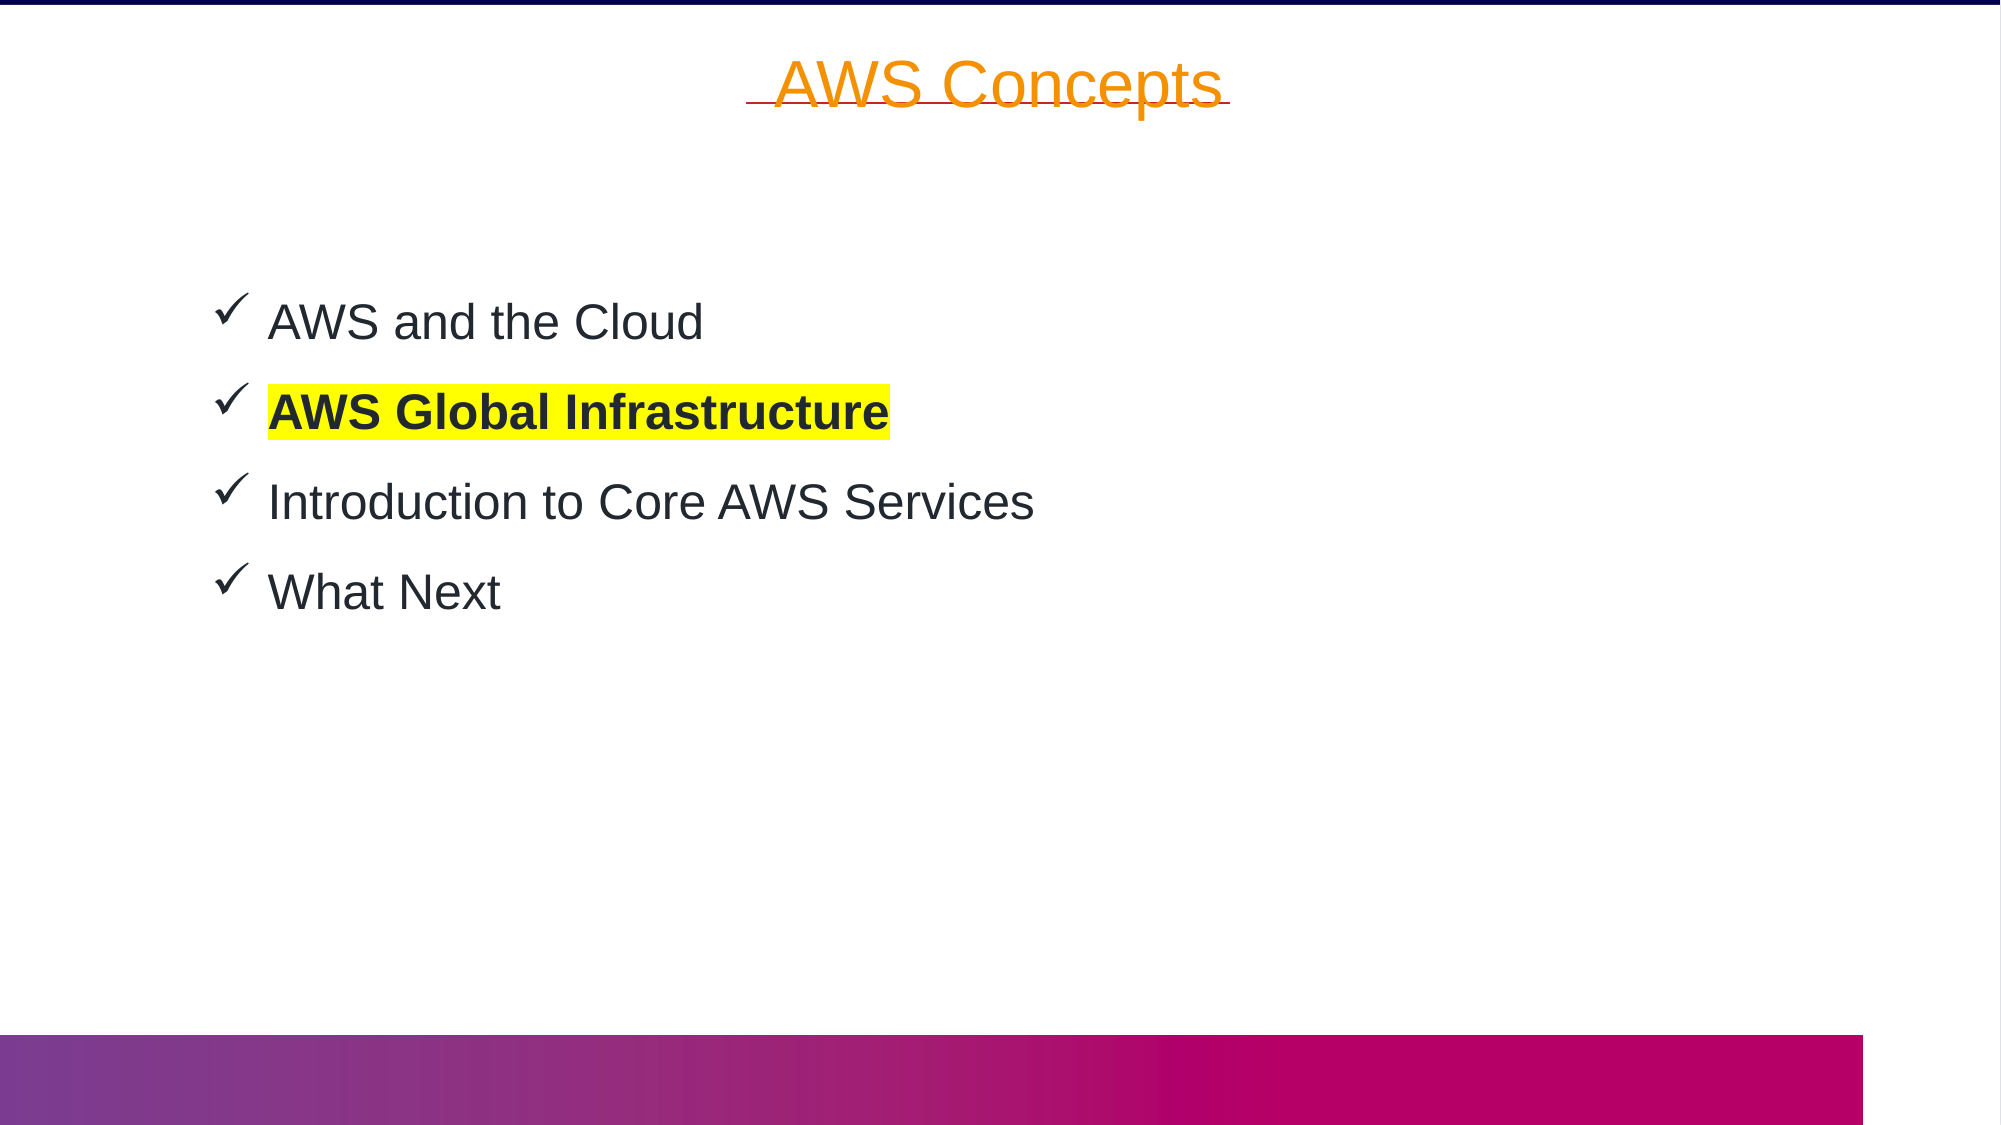

AWS Concepts

AWS and the Cloud
AWS Global Infrastructure
Introduction to Core AWS Services
What Next
45